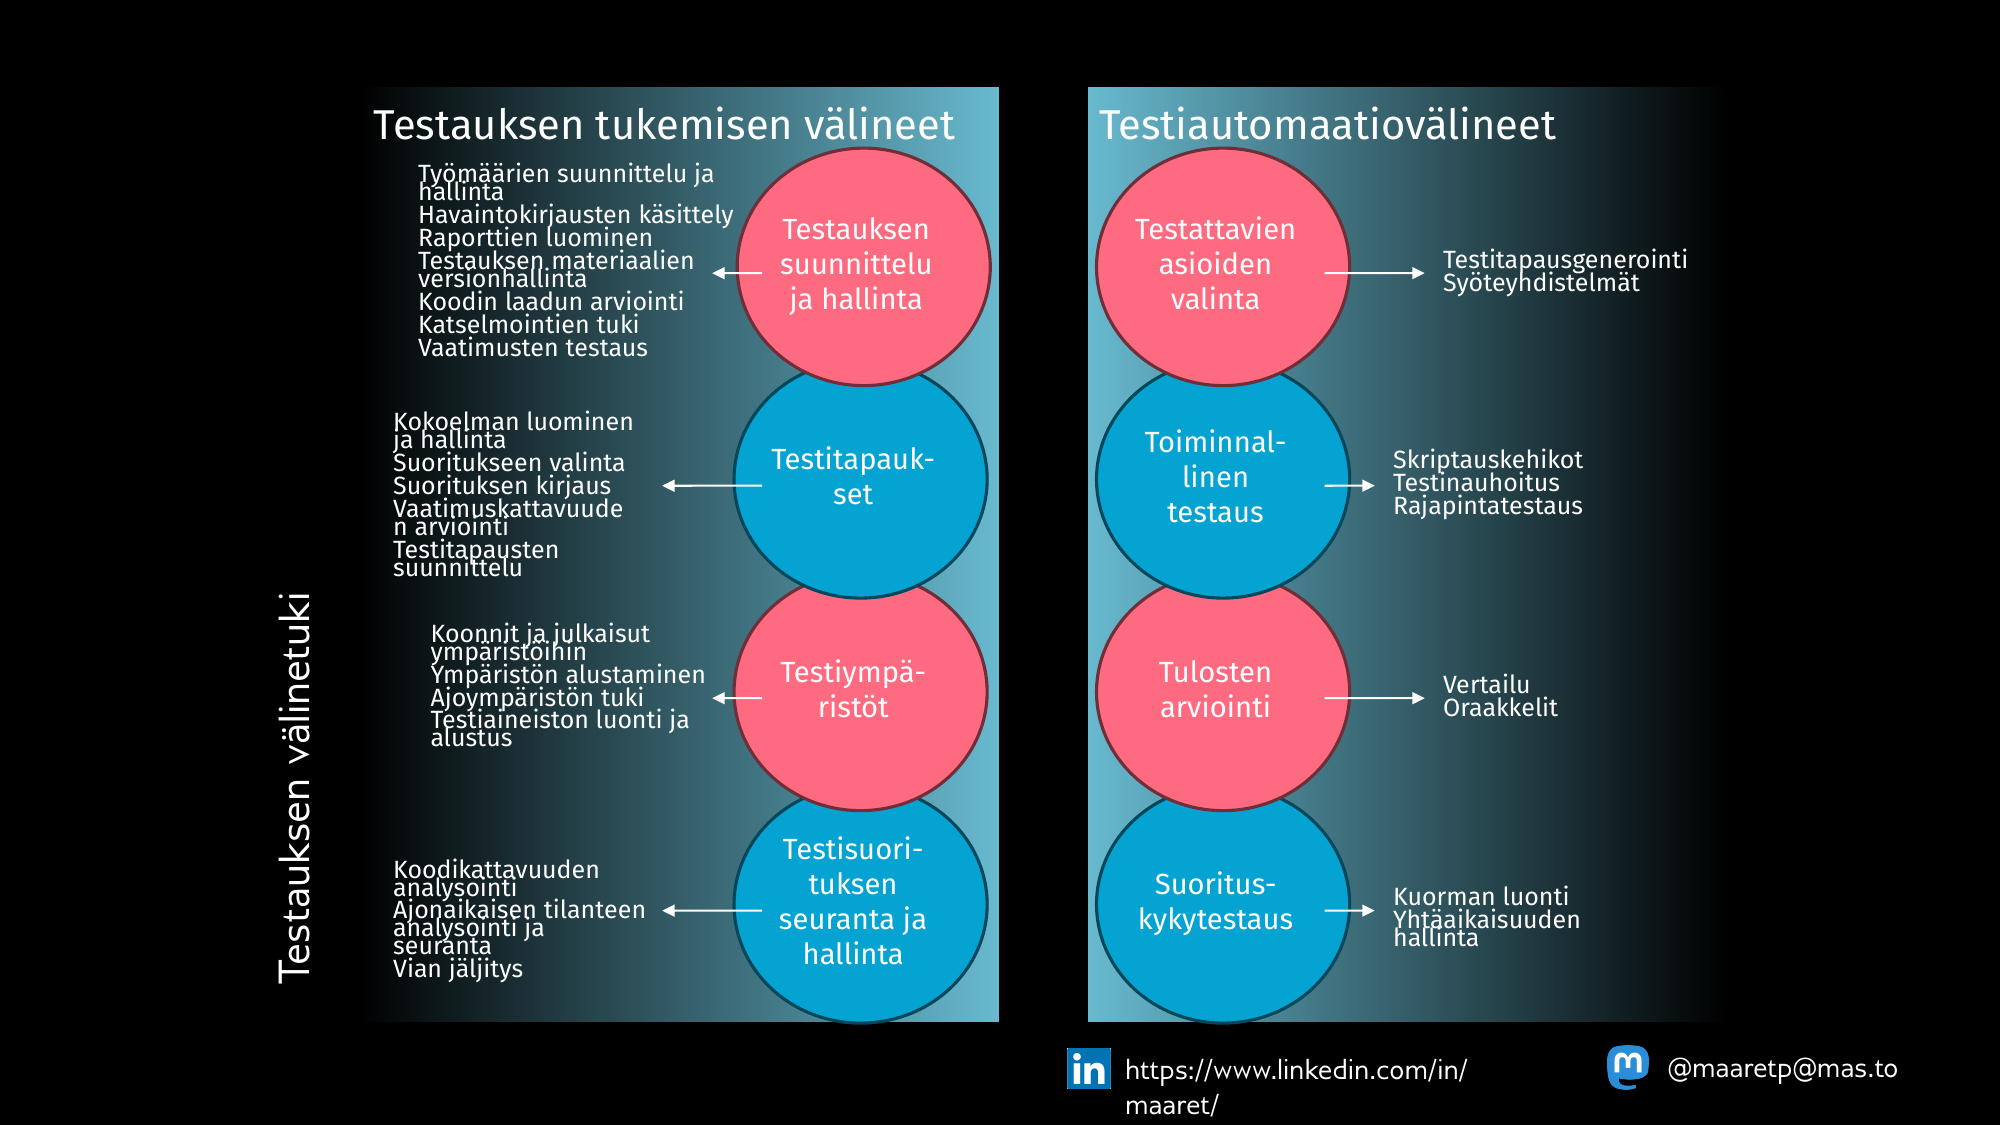

Testauksen tukemisen välineet
Testiautomaatiovälineet
Testauksen suunnittelu ja hallinta
Testitapauk-set
Testiympä-ristöt
Testisuori-tuksen seuranta ja hallinta
Testattavien asioiden valinta
Toiminnal-linen testaus
Tulosten arviointi
Suoritus-kykytestaus
Työmäärien suunnittelu ja hallinta
Havaintokirjausten käsittely
Raporttien luominen
Testauksen materiaalien versionhallinta
Koodin laadun arviointi
Katselmointien tuki
Vaatimusten testaus

Testitapausgenerointi
Syöteyhdistelmät

Kokoelman luominen ja hallinta
Suoritukseen valinta
Suorituksen kirjaus
Vaatimuskattavuuden arviointi
Testitapausten suunnittelu

Skriptauskehikot
Testinauhoitus
Rajapintatestaus

# Testauksen välinetuki
Koonnit ja julkaisut ympäristöihin
Ympäristön alustaminen
Ajoympäristön tuki
Testiaineiston luonti ja alustus

Vertailu
Oraakkelit

Koodikattavuuden analysointi
Ajonaikaisen tilanteen analysointi ja seuranta
Vian jäljitys

Kuorman luonti
Yhtäaikaisuuden hallinta